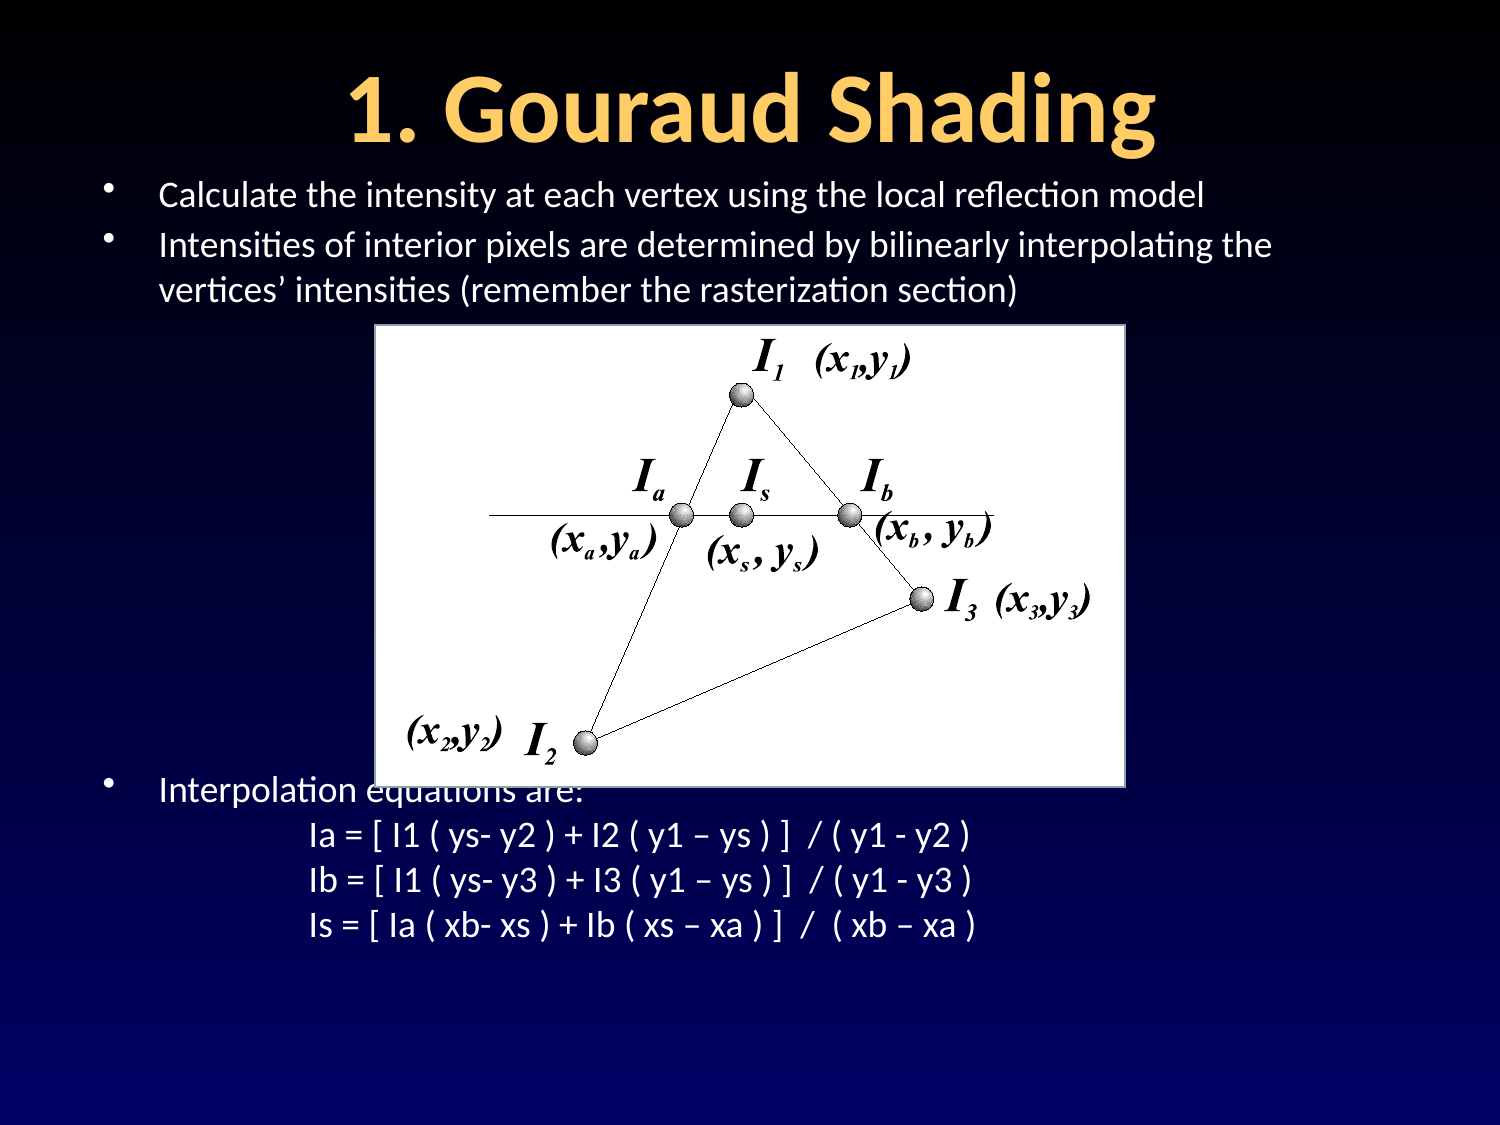

1. Gouraud Shading
Calculate the intensity at each vertex using the local reflection model
Intensities of interior pixels are determined by bilinearly interpolating the vertices’ intensities (remember the rasterization section)

Interpolation equations are:
	Ia = [ I1 ( ys- y2 ) + I2 ( y1 – ys ) ]  / ( y1 - y2 )
	Ib = [ I1 ( ys- y3 ) + I3 ( y1 – ys ) ]  / ( y1 - y3 )
	Is = [ Ia ( xb- xs ) + Ib ( xs – xa ) ]  /  ( xb – xa )